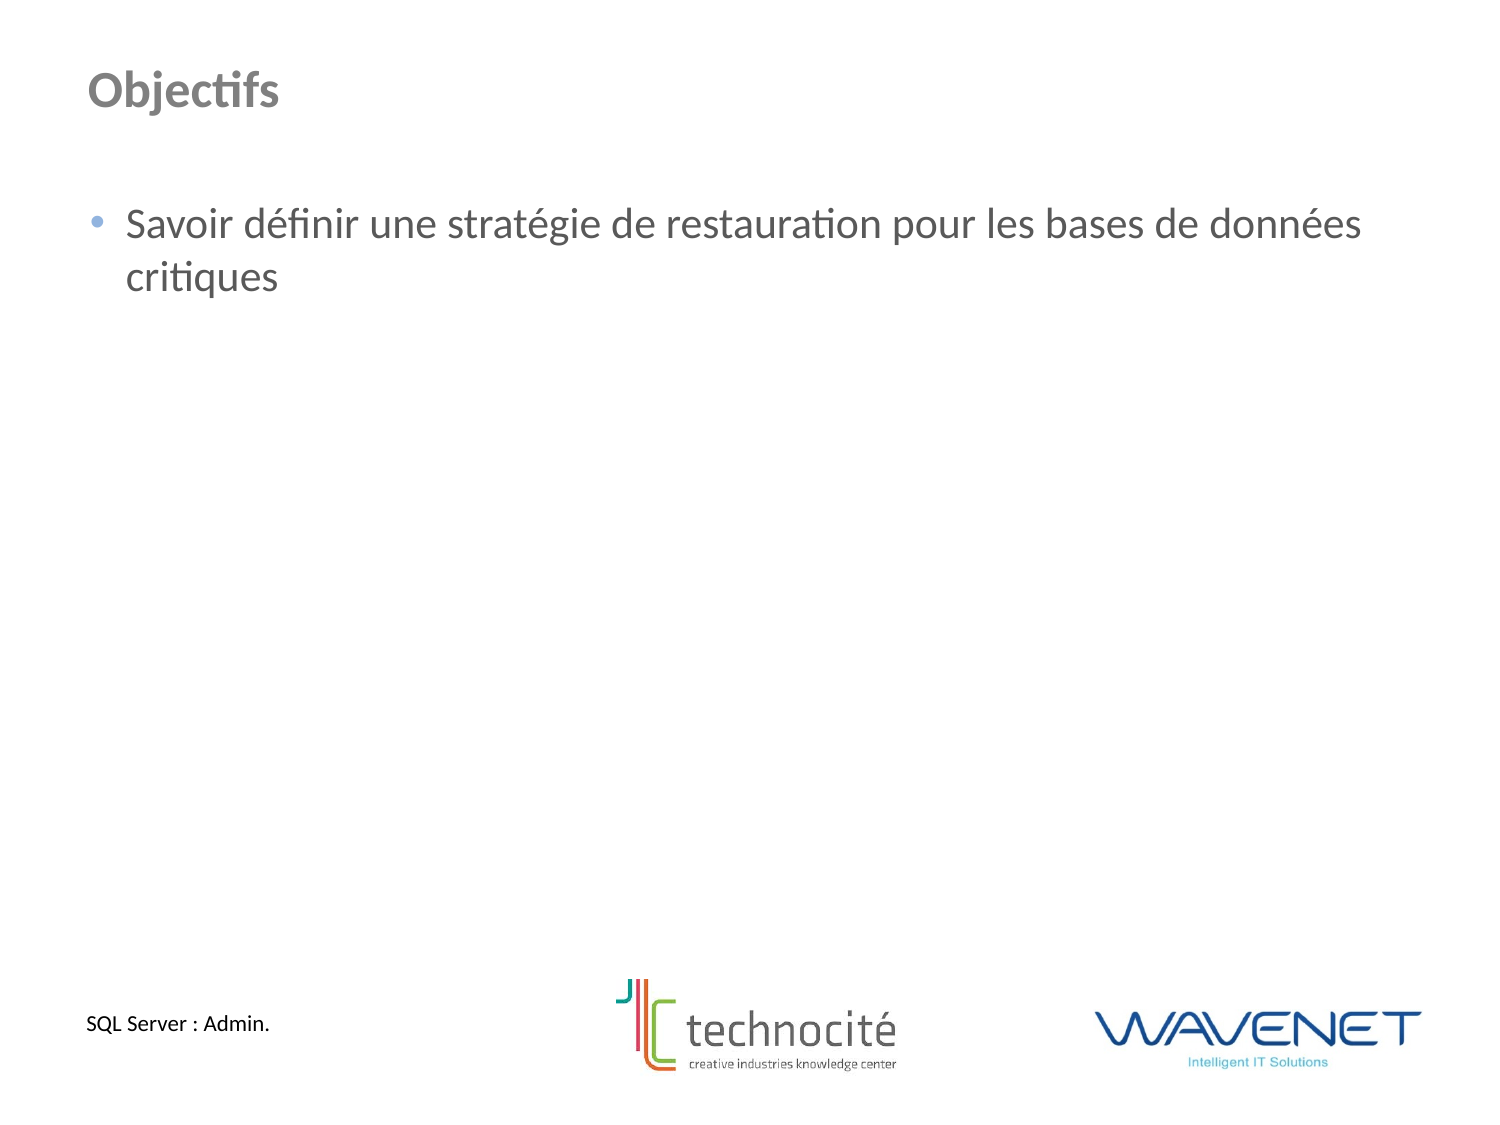

Objectifs
Savoir définir une stratégie de restauration pour les bases de données critiques

SQL Server : Admin.